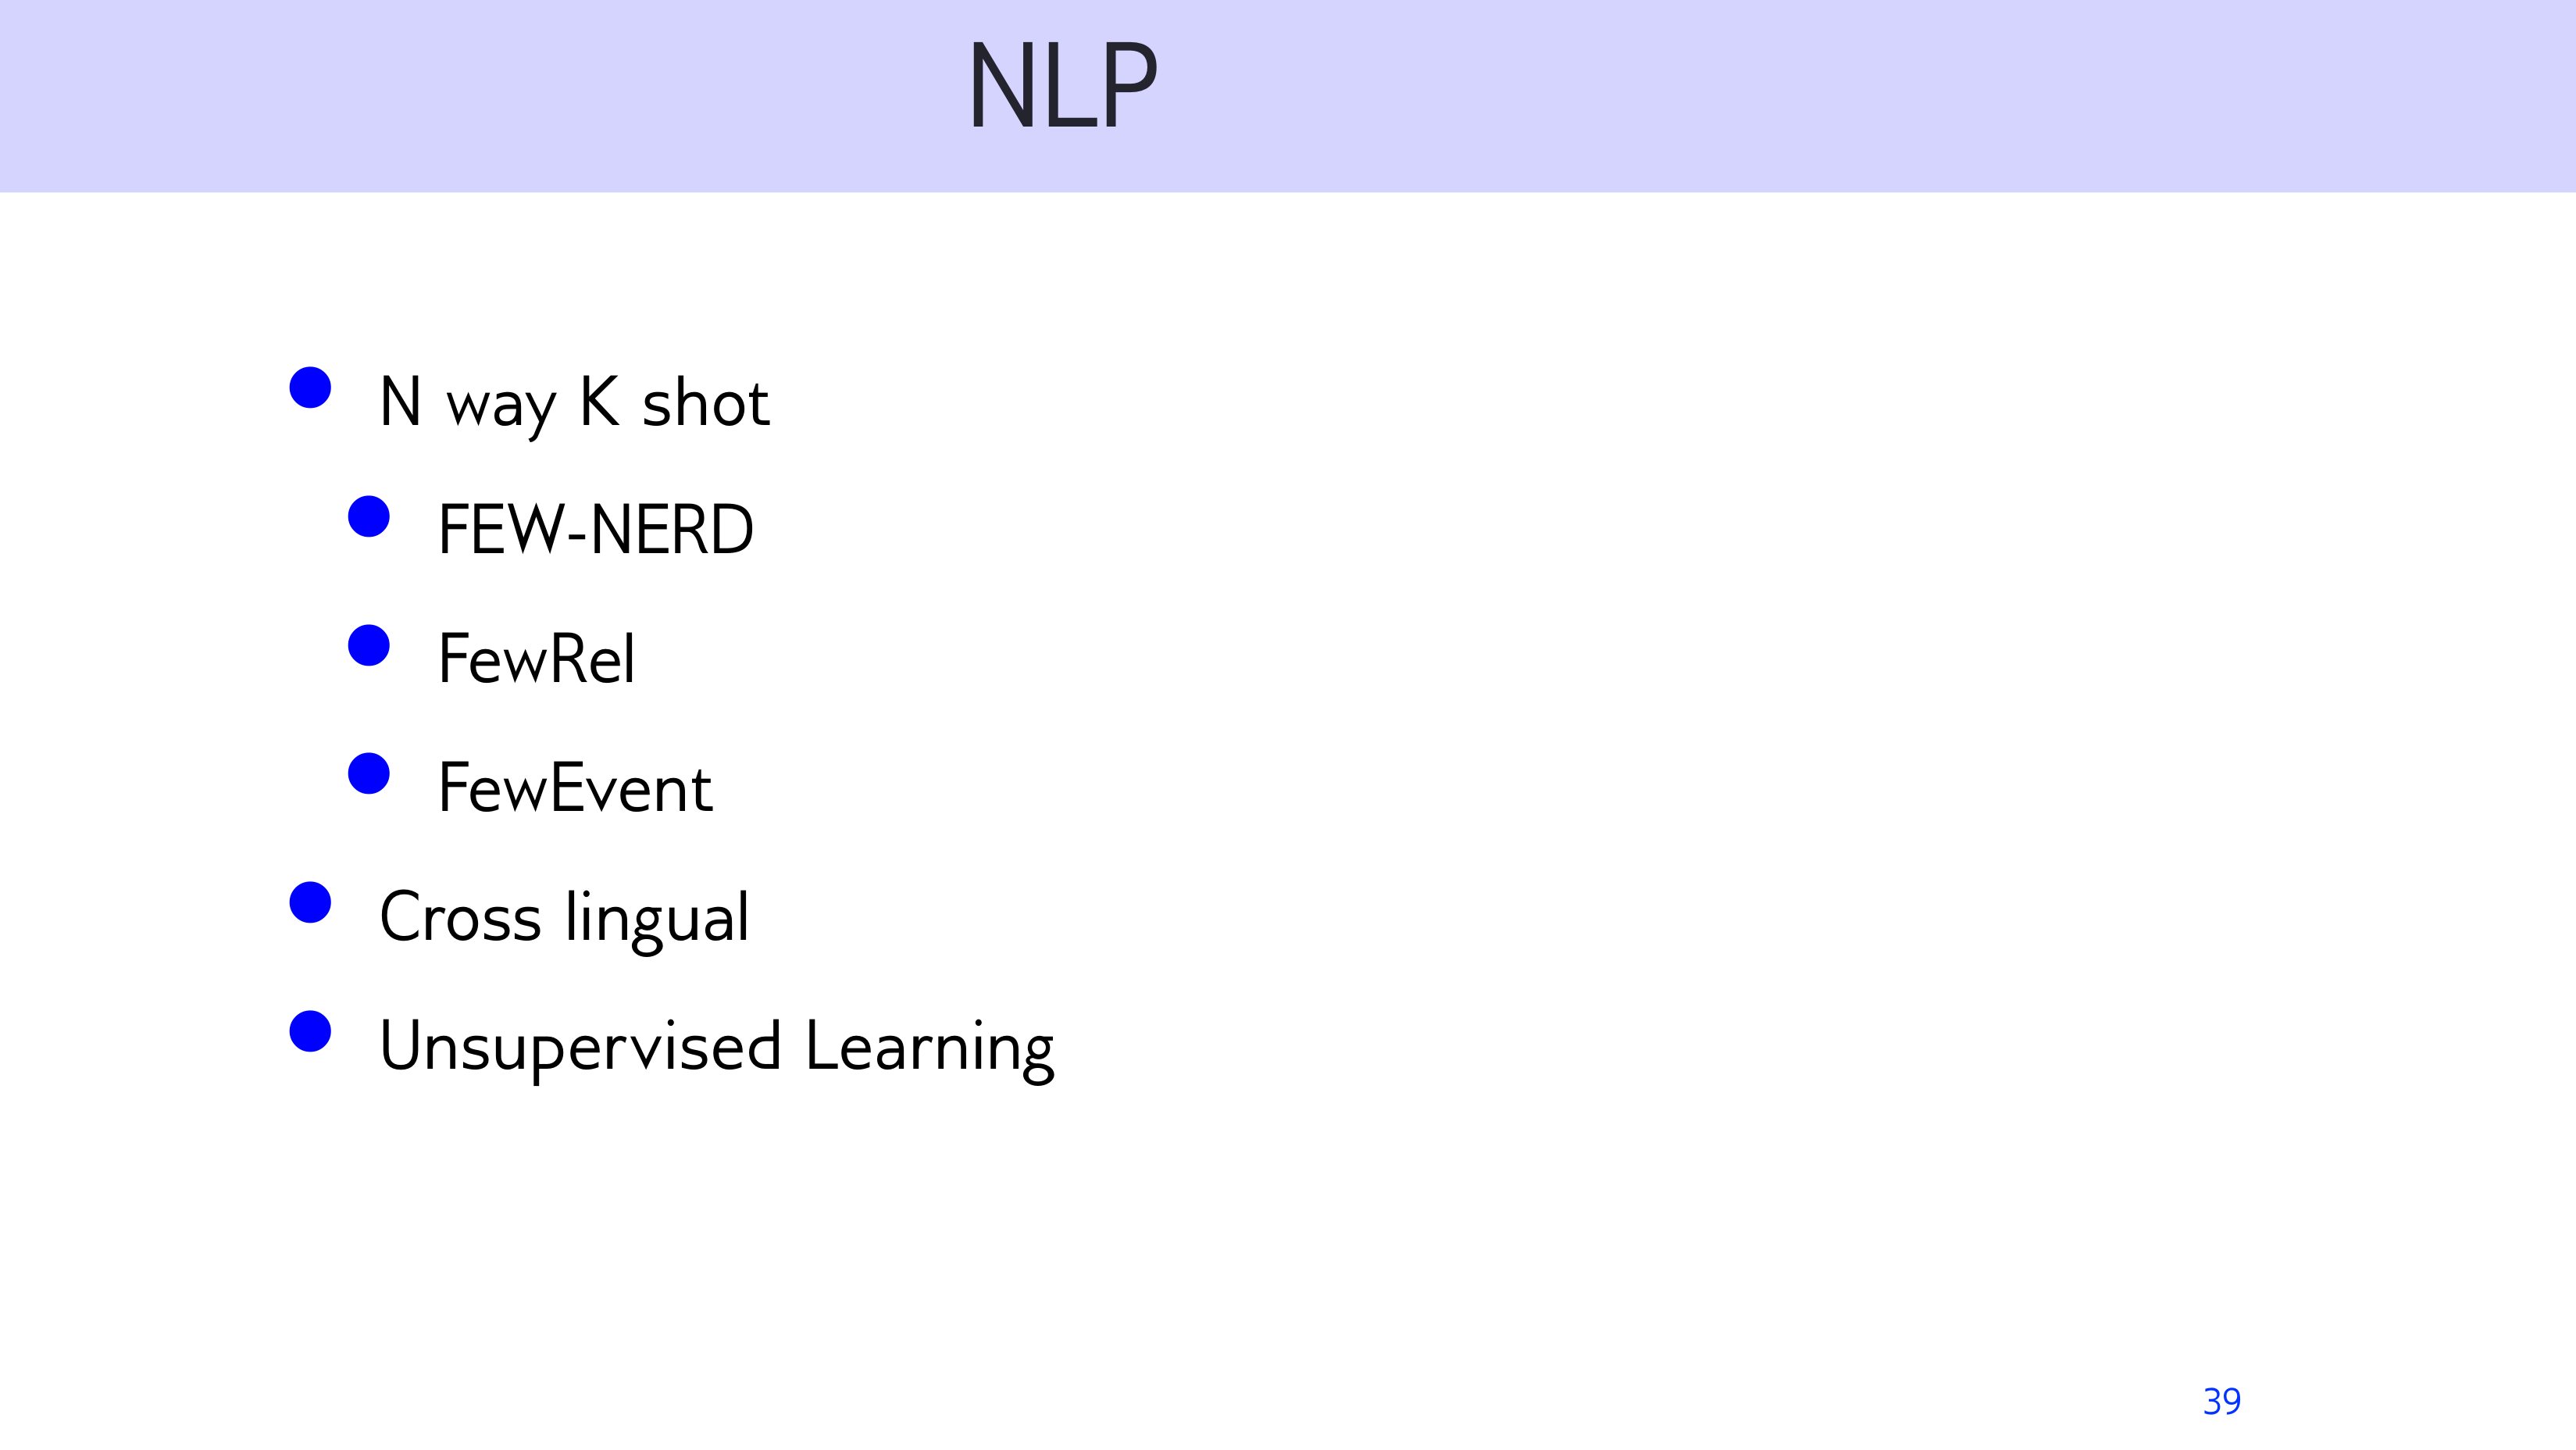

# NLP
N way K shot
FEW-NERD
FewRel
FewEvent
Cross lingual
Unsupervised Learning
39